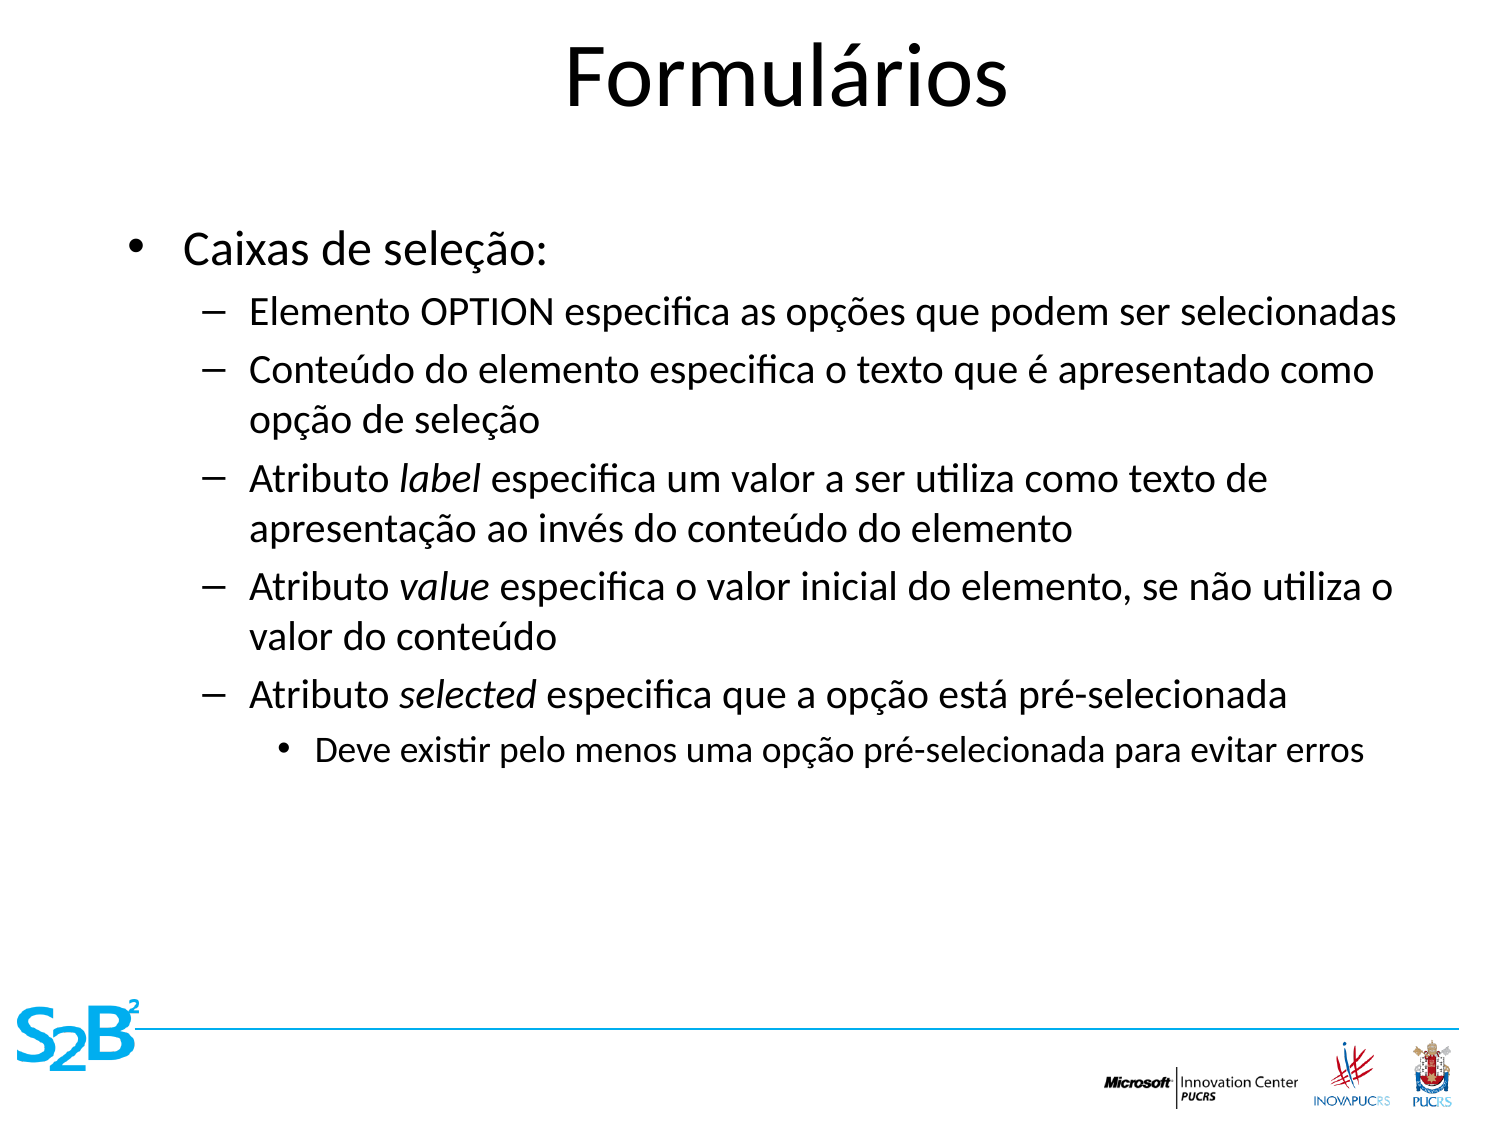

# Formulários
Caixas de seleção:
Elemento OPTION especifica as opções que podem ser selecionadas
Conteúdo do elemento especifica o texto que é apresentado como opção de seleção
Atributo label especifica um valor a ser utiliza como texto de apresentação ao invés do conteúdo do elemento
Atributo value especifica o valor inicial do elemento, se não utiliza o valor do conteúdo
Atributo selected especifica que a opção está pré-selecionada
Deve existir pelo menos uma opção pré-selecionada para evitar erros